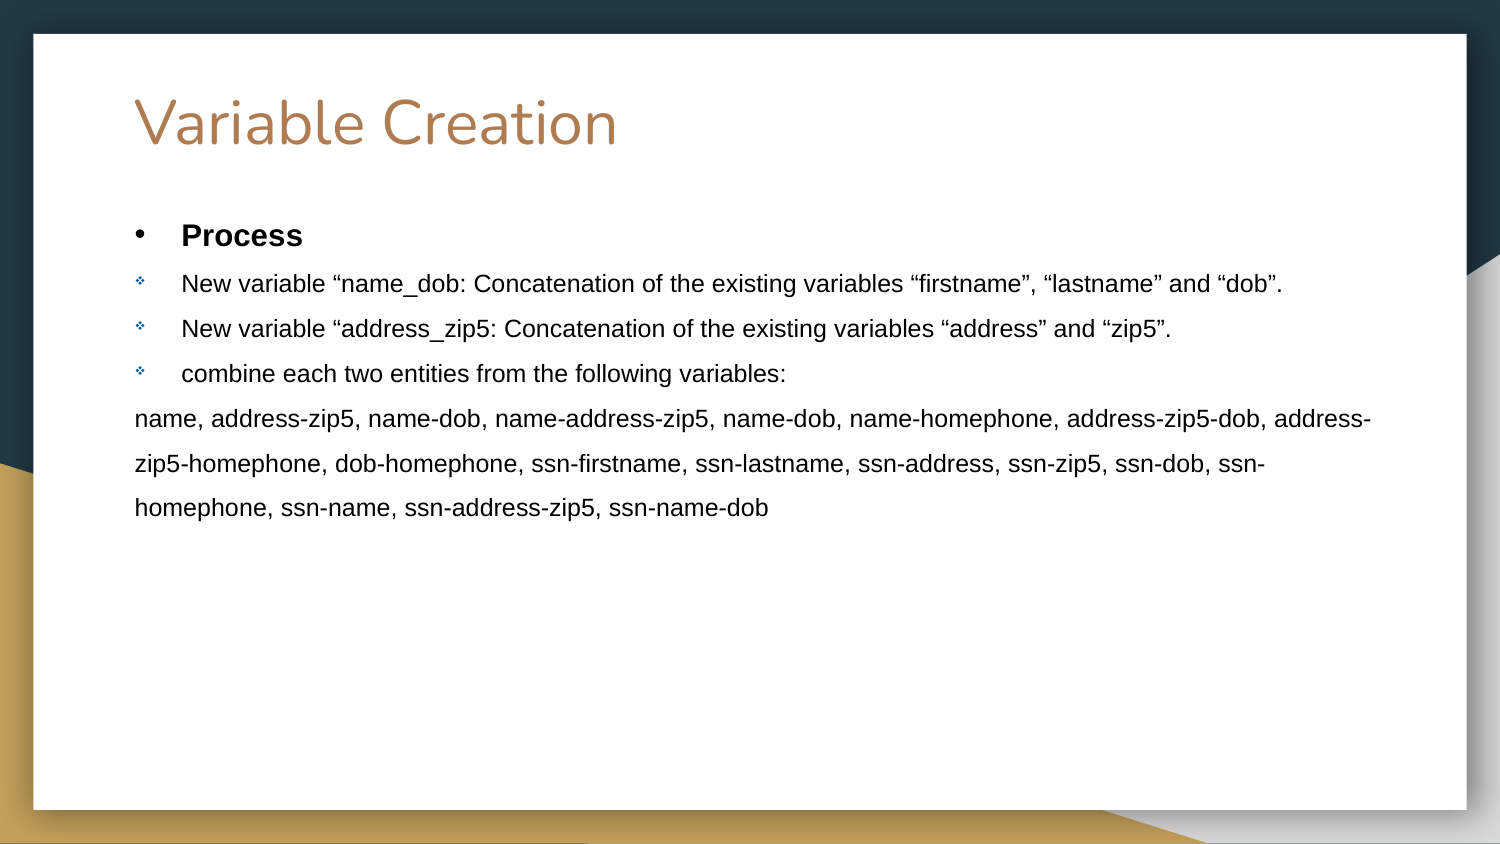

# Variable Creation
Process
New variable “name_dob: Concatenation of the existing variables “firstname”, “lastname” and “dob”.
New variable “address_zip5: Concatenation of the existing variables “address” and “zip5”.
combine each two entities from the following variables:
name, address-zip5, name-dob, name-address-zip5, name-dob, name-homephone, address-zip5-dob, address-zip5-homephone, dob-homephone, ssn-firstname, ssn-lastname, ssn-address, ssn-zip5, ssn-dob, ssn-homephone, ssn-name, ssn-address-zip5, ssn-name-dob